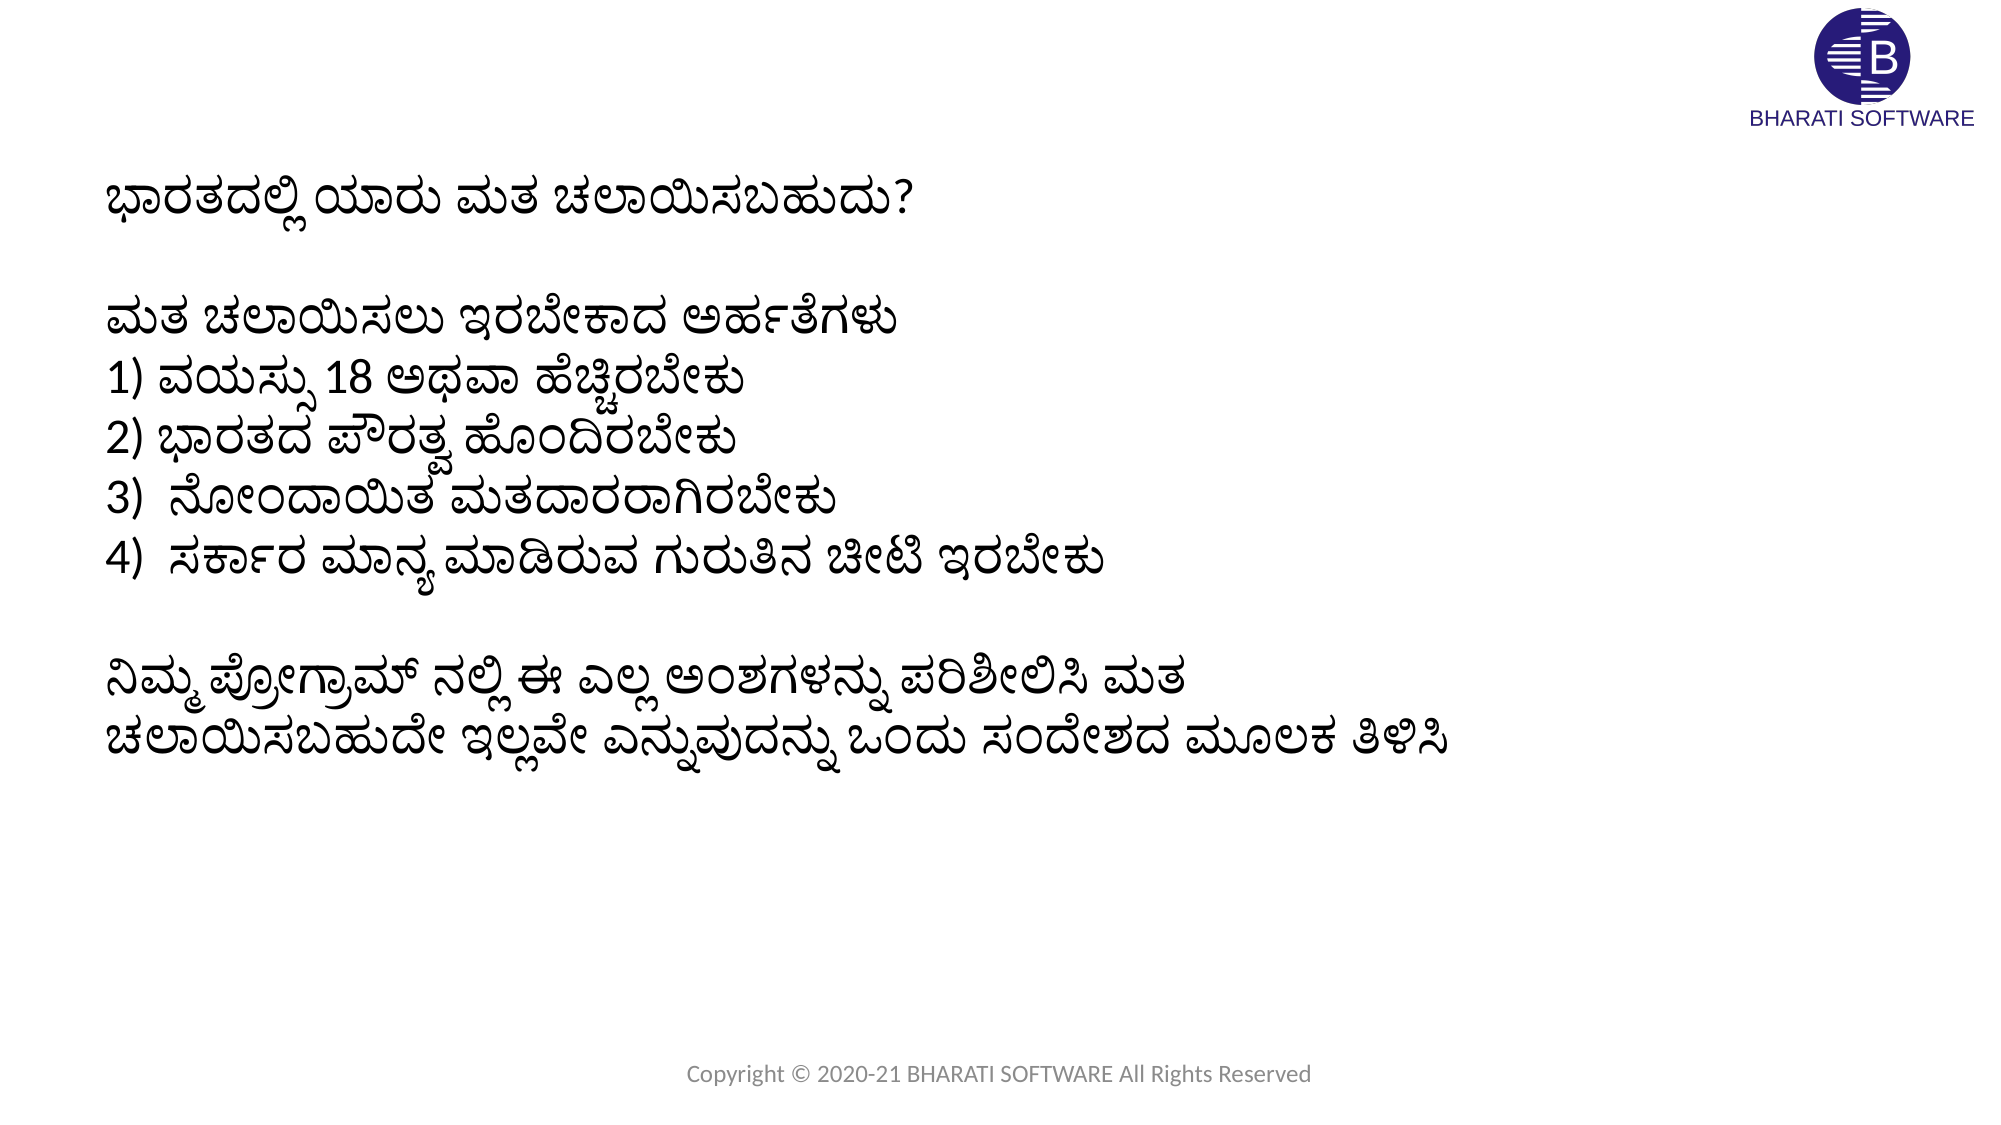

ಭಾರತದಲ್ಲಿ ಯಾರು ಮತ ಚಲಾಯಿಸಬಹುದು?

ಮತ ಚಲಾಯಿಸಲು ಇರಬೇಕಾದ ಅರ್ಹತೆಗಳು
1) ವಯಸ್ಸು 18 ಅಥವಾ ಹೆಚ್ಚಿರಬೇಕು
2) ಭಾರತದ ಪೌರತ್ವ ಹೊಂದಿರಬೇಕು
3)  ನೋಂದಾಯಿತ ಮತದಾರರಾಗಿರಬೇಕು
4)  ಸರ್ಕಾರ ಮಾನ್ಯ ಮಾಡಿರುವ ಗುರುತಿನ ಚೀಟಿ ಇರಬೇಕು

ನಿಮ್ಮ ಪ್ರೋಗ್ರಾಮ್ ನಲ್ಲಿ ಈ ಎಲ್ಲ ಅಂಶಗಳನ್ನು ಪರಿಶೀಲಿಸಿ ಮತ ಚಲಾಯಿಸಬಹುದೇ ಇಲ್ಲವೇ ಎನ್ನುವುದನ್ನು ಒಂದು ಸಂದೇಶದ ಮೂಲಕ ತಿಳಿಸಿ
Copyright © 2020-21 BHARATI SOFTWARE All Rights Reserved